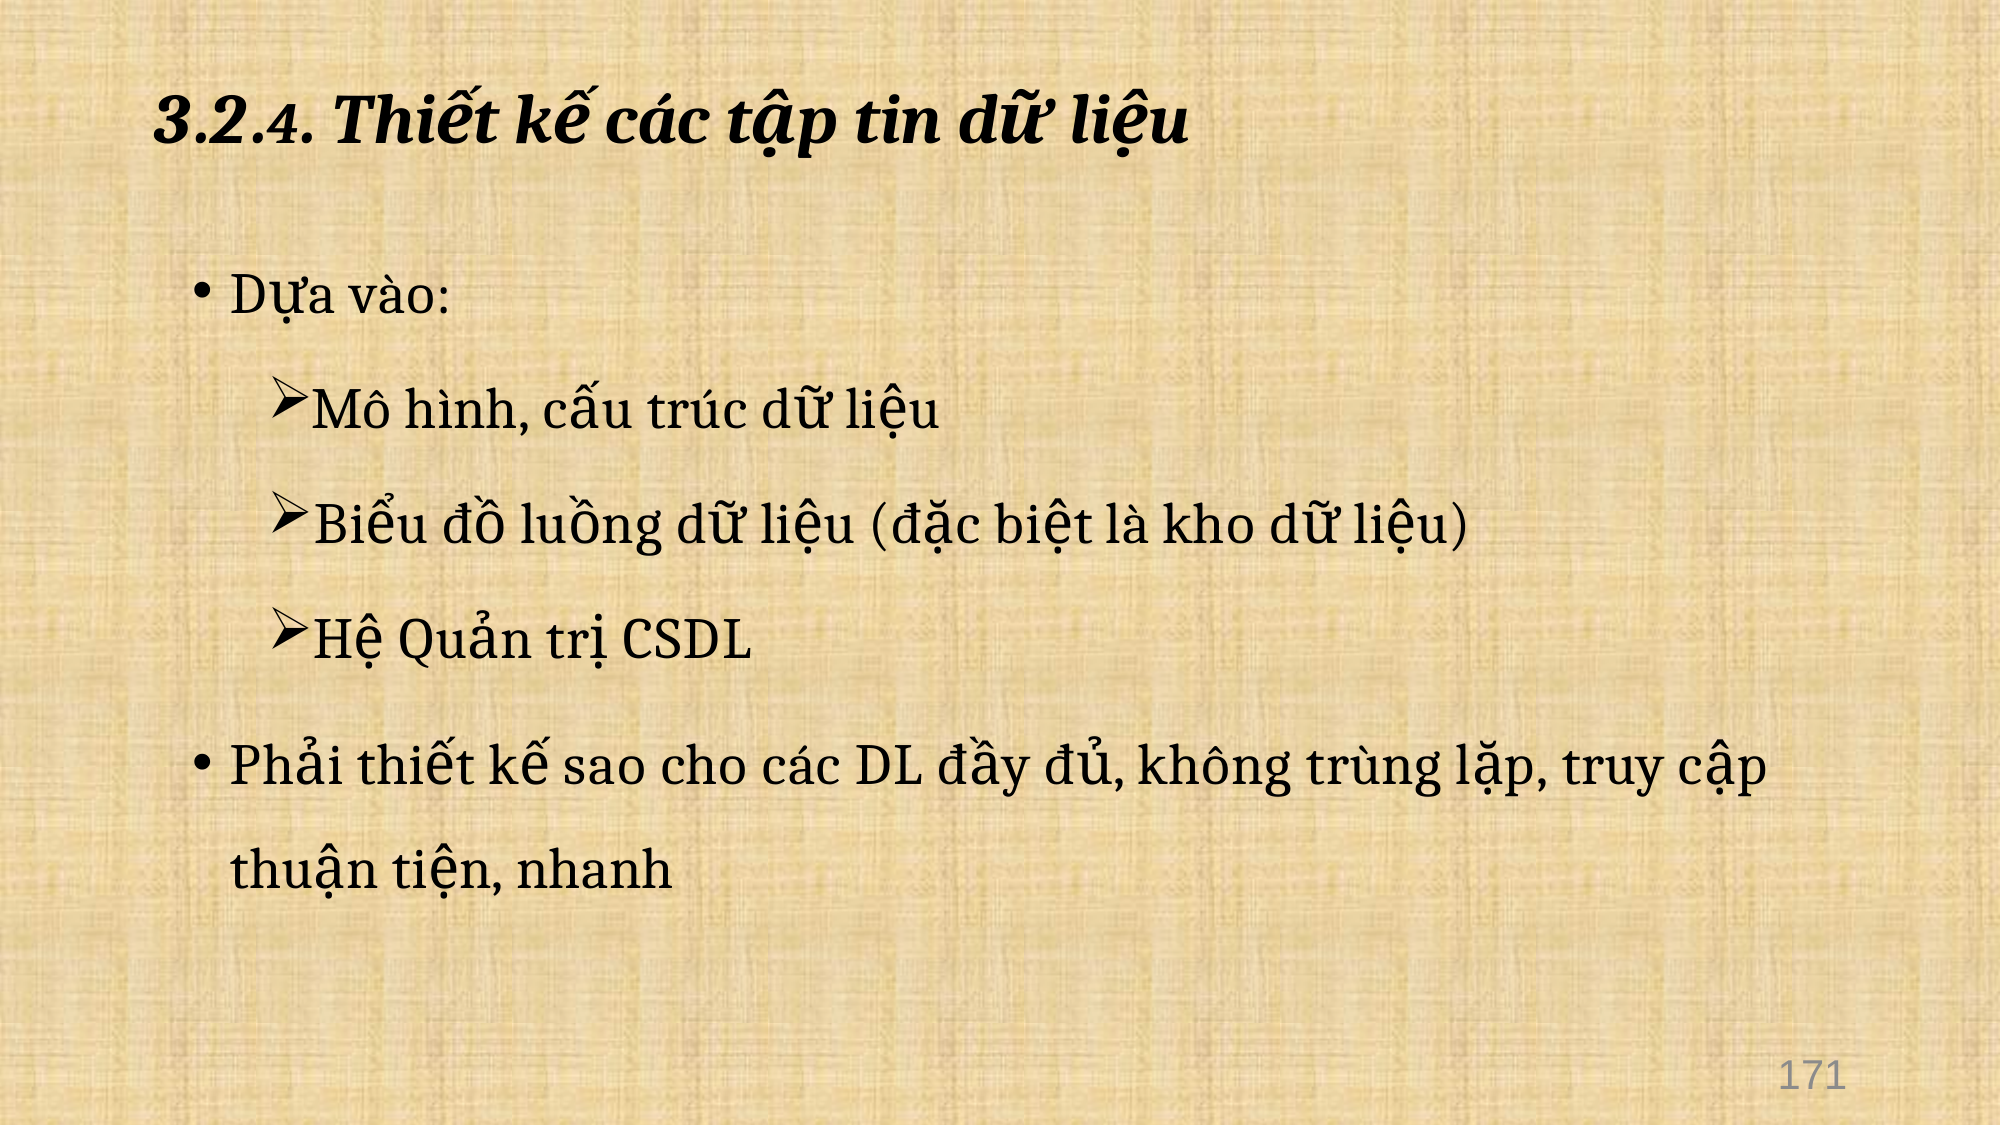

# 3.2.4. Thiết kế các tập tin dữ liệu
Dựa vào:
Mô hình, cấu trúc dữ liệu
Biểu đồ luồng dữ liệu (đặc biệt là kho dữ liệu)
Hệ Quản trị CSDL
Phải thiết kế sao cho các DL đầy đủ, không trùng lặp, truy cập thuận tiện, nhanh
171